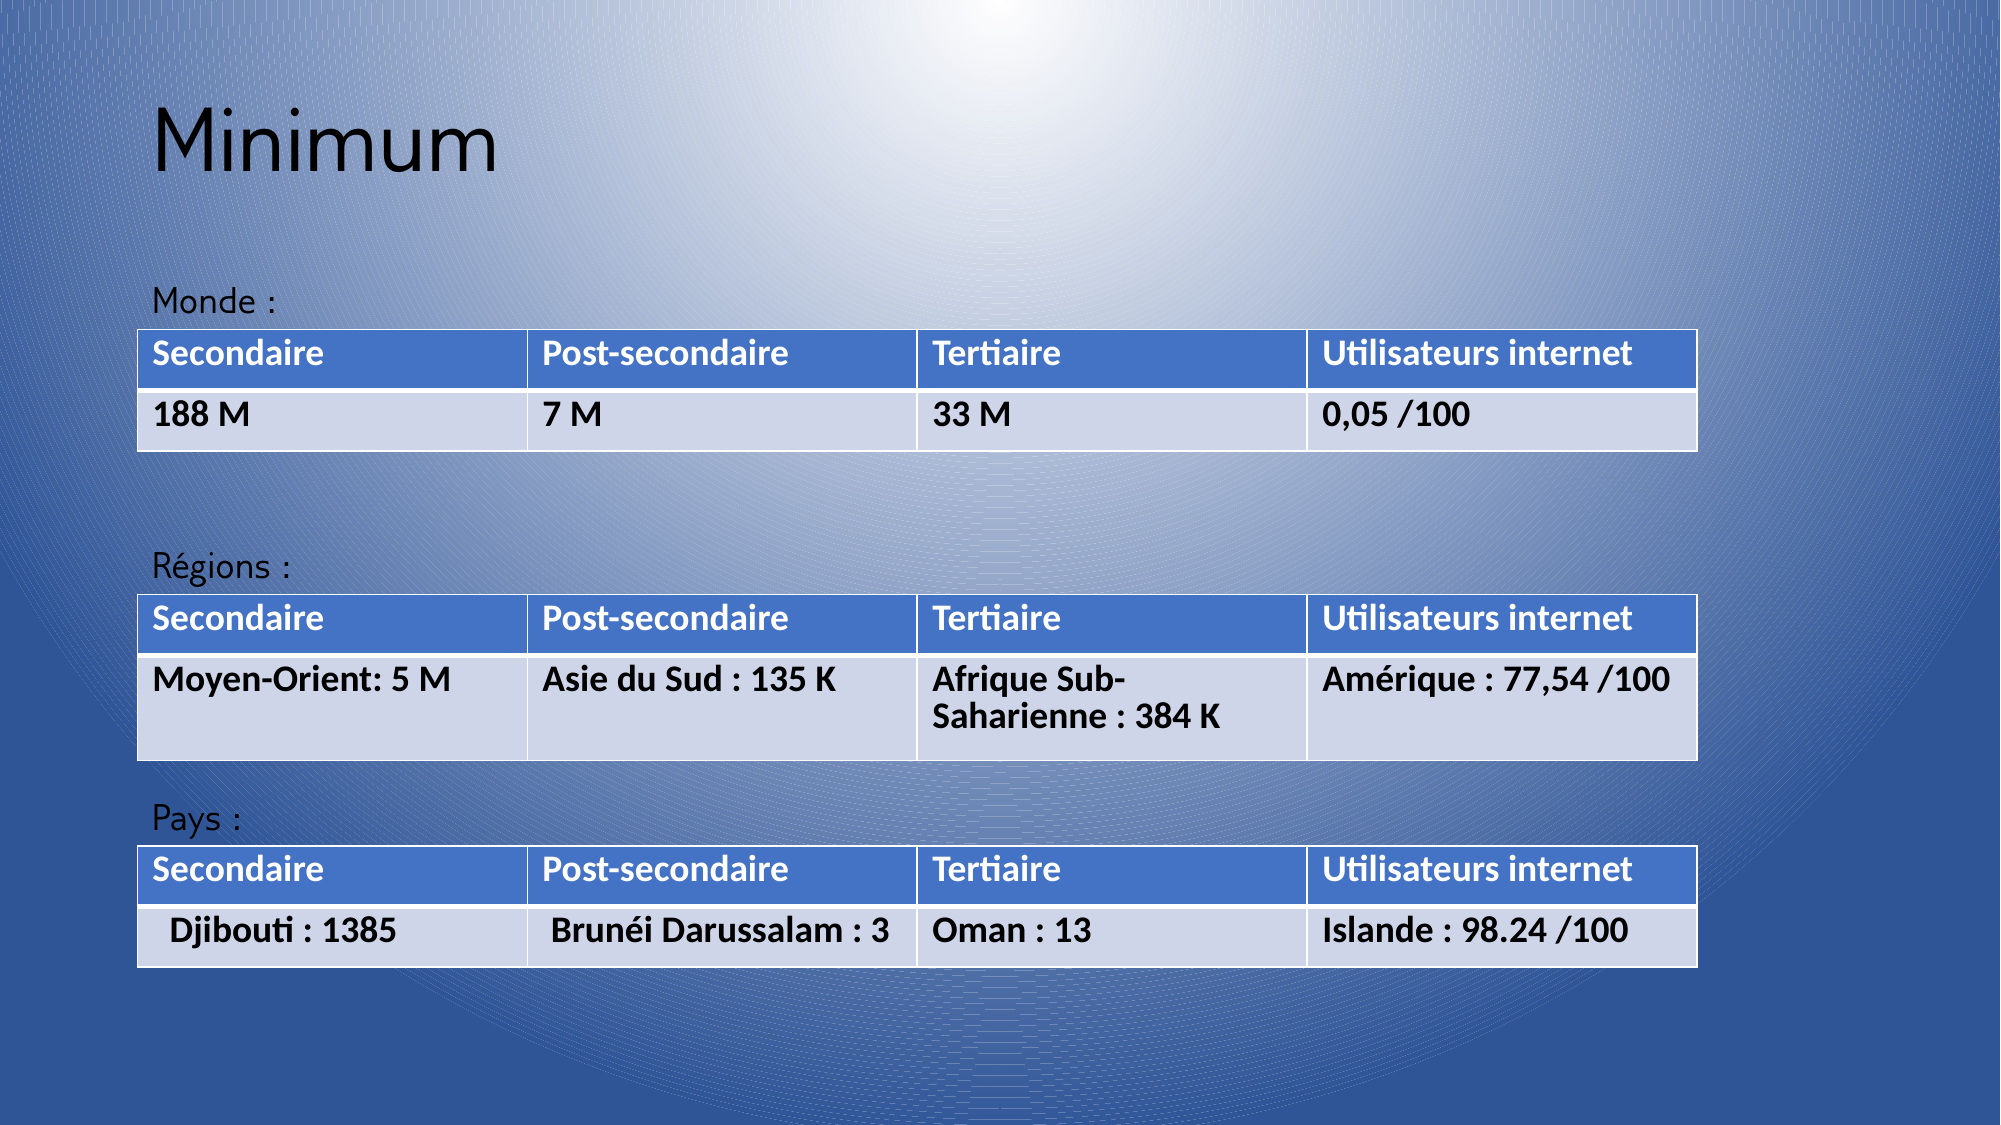

# Minimum
Monde :
| Secondaire | Post-secondaire | Tertiaire | Utilisateurs internet |
| --- | --- | --- | --- |
| 188 M | 7 M | 33 M | 0,05 /100 |
Régions :
| Secondaire | Post-secondaire | Tertiaire | Utilisateurs internet |
| --- | --- | --- | --- |
| Moyen-Orient: 5 M | Asie du Sud : 135 K | Afrique Sub-Saharienne : 384 K | Amérique : 77,54 /100 |
Pays :
| Secondaire | Post-secondaire | Tertiaire | Utilisateurs internet |
| --- | --- | --- | --- |
| Djibouti : 1385 | Brunéi Darussalam : 3 | Oman : 13 | Islande : 98.24 /100 |